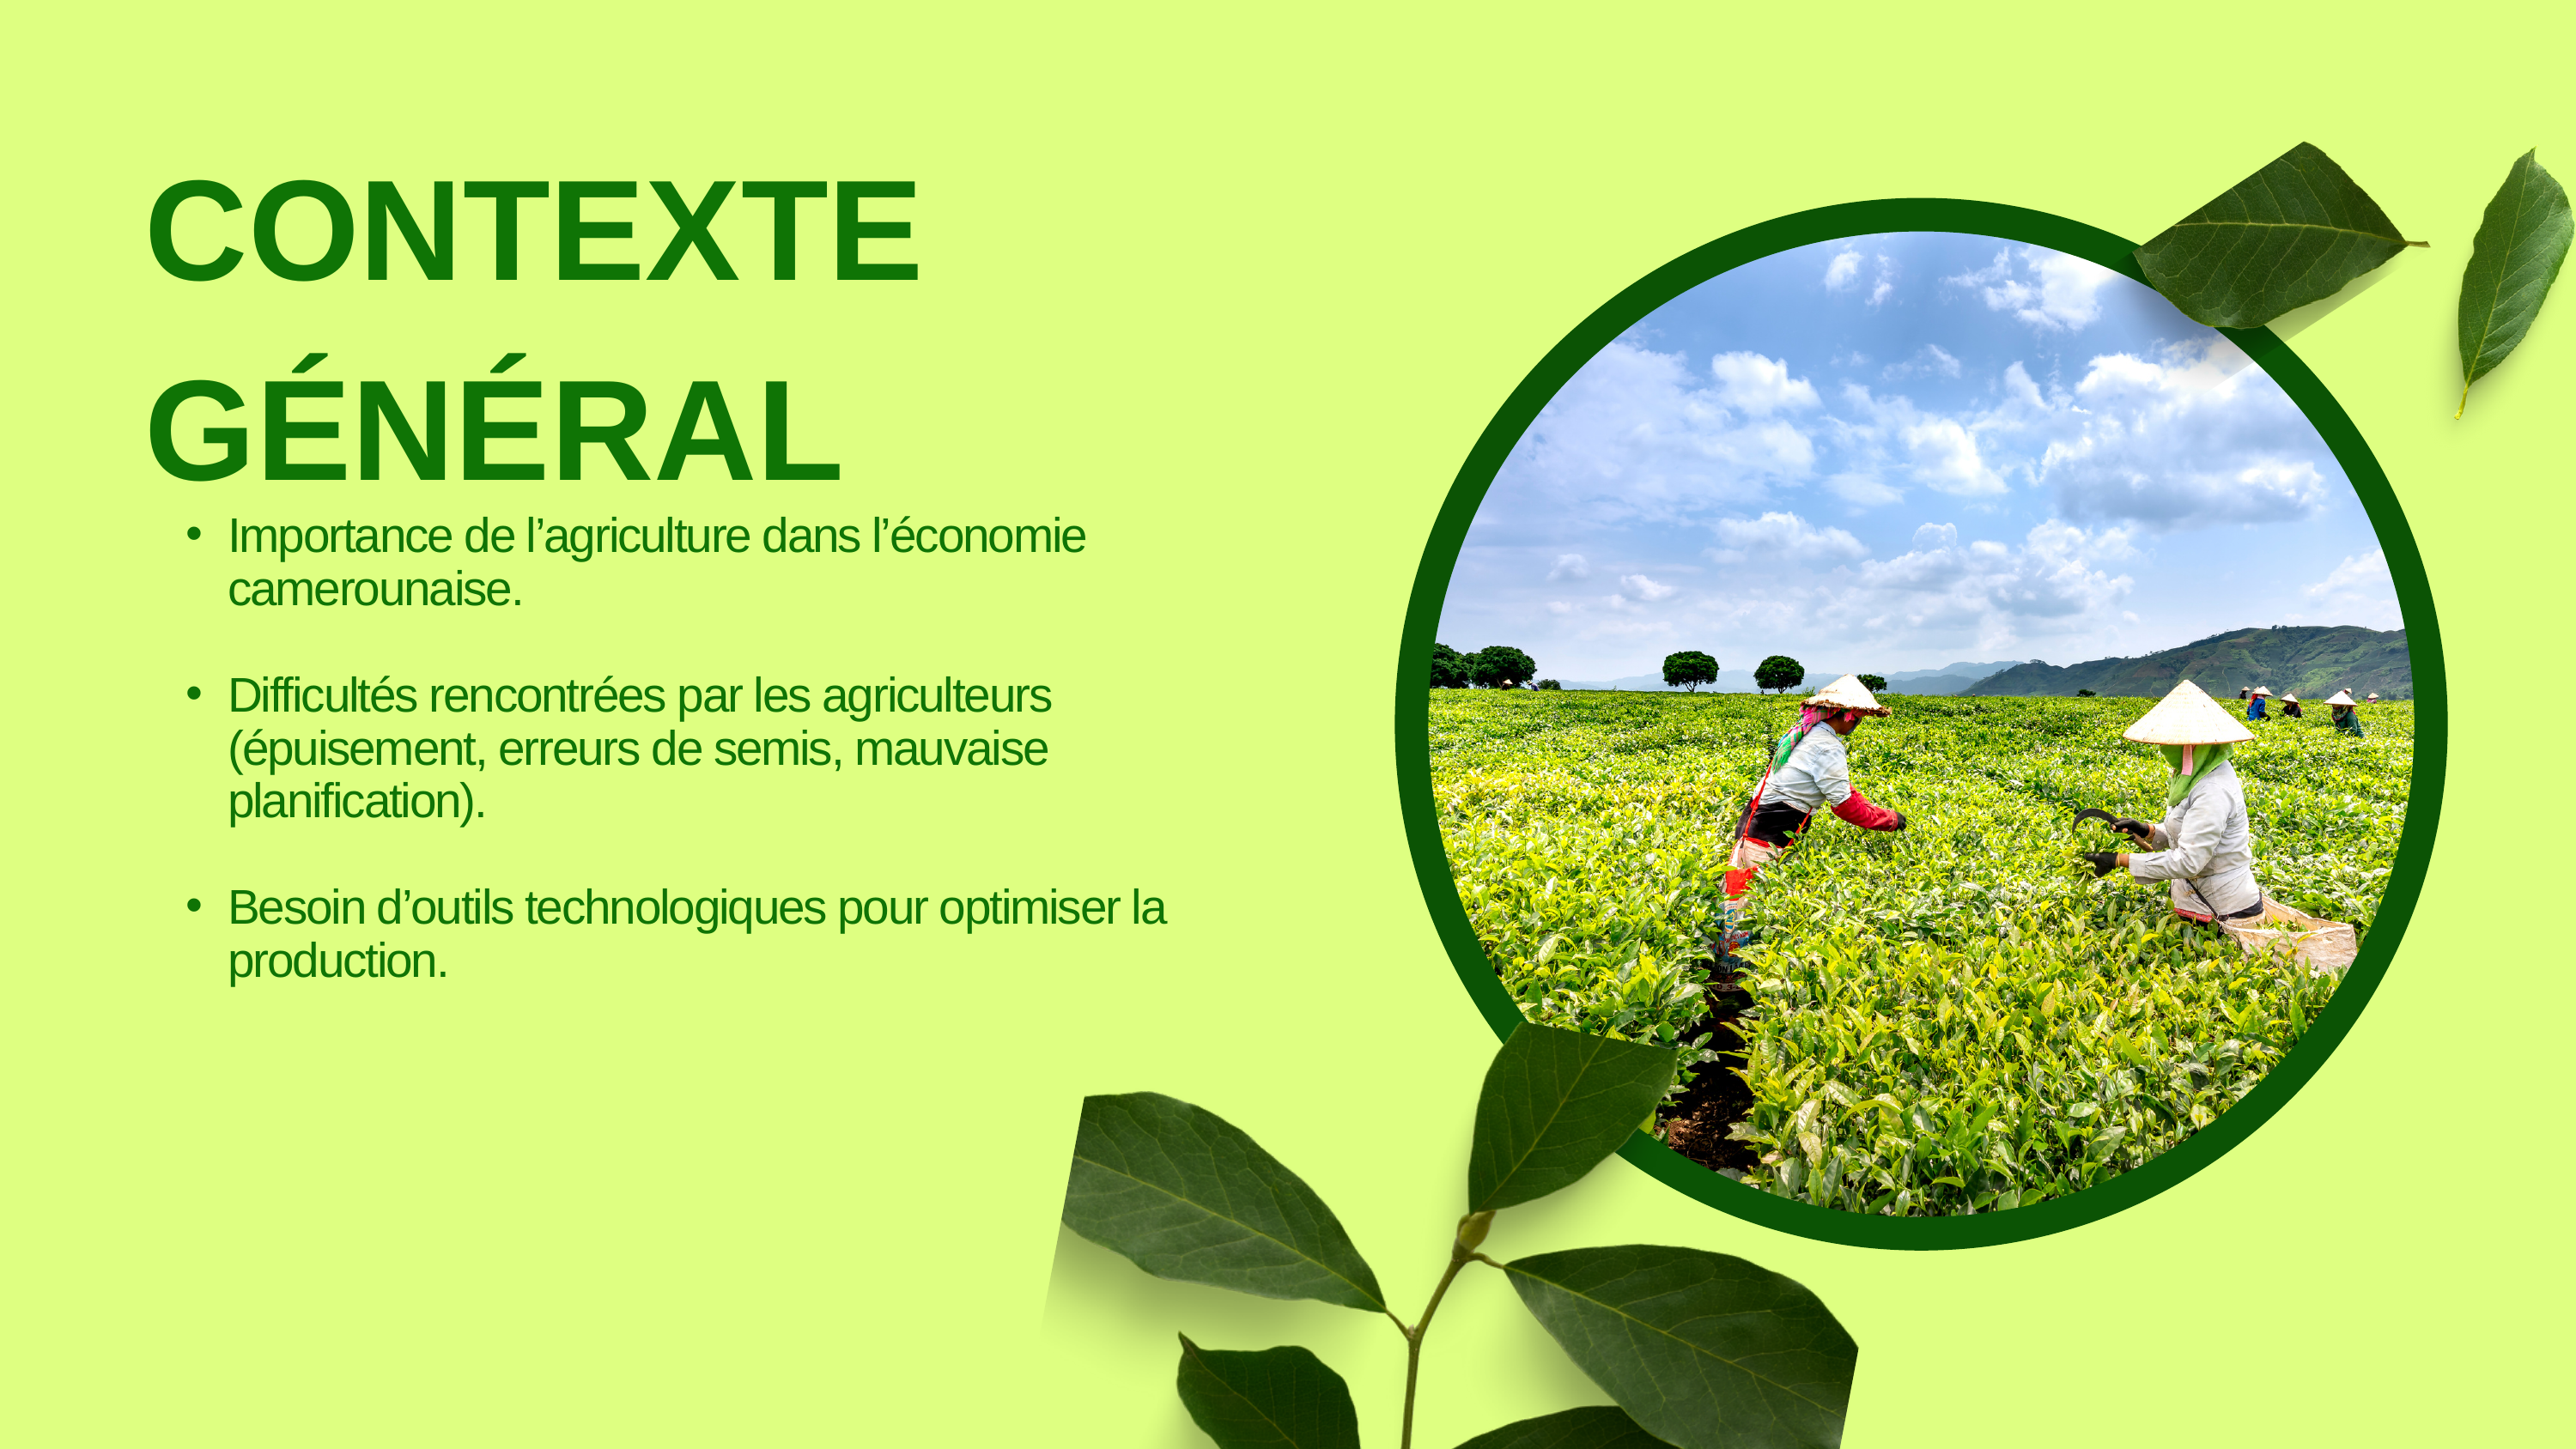

CONTEXTE GÉNÉRAL

Importance de l’agriculture dans l’économie camerounaise.

Difficultés rencontrées par les agriculteurs (épuisement, erreurs de semis, mauvaise planification).

Besoin d’outils technologiques pour optimiser la production.